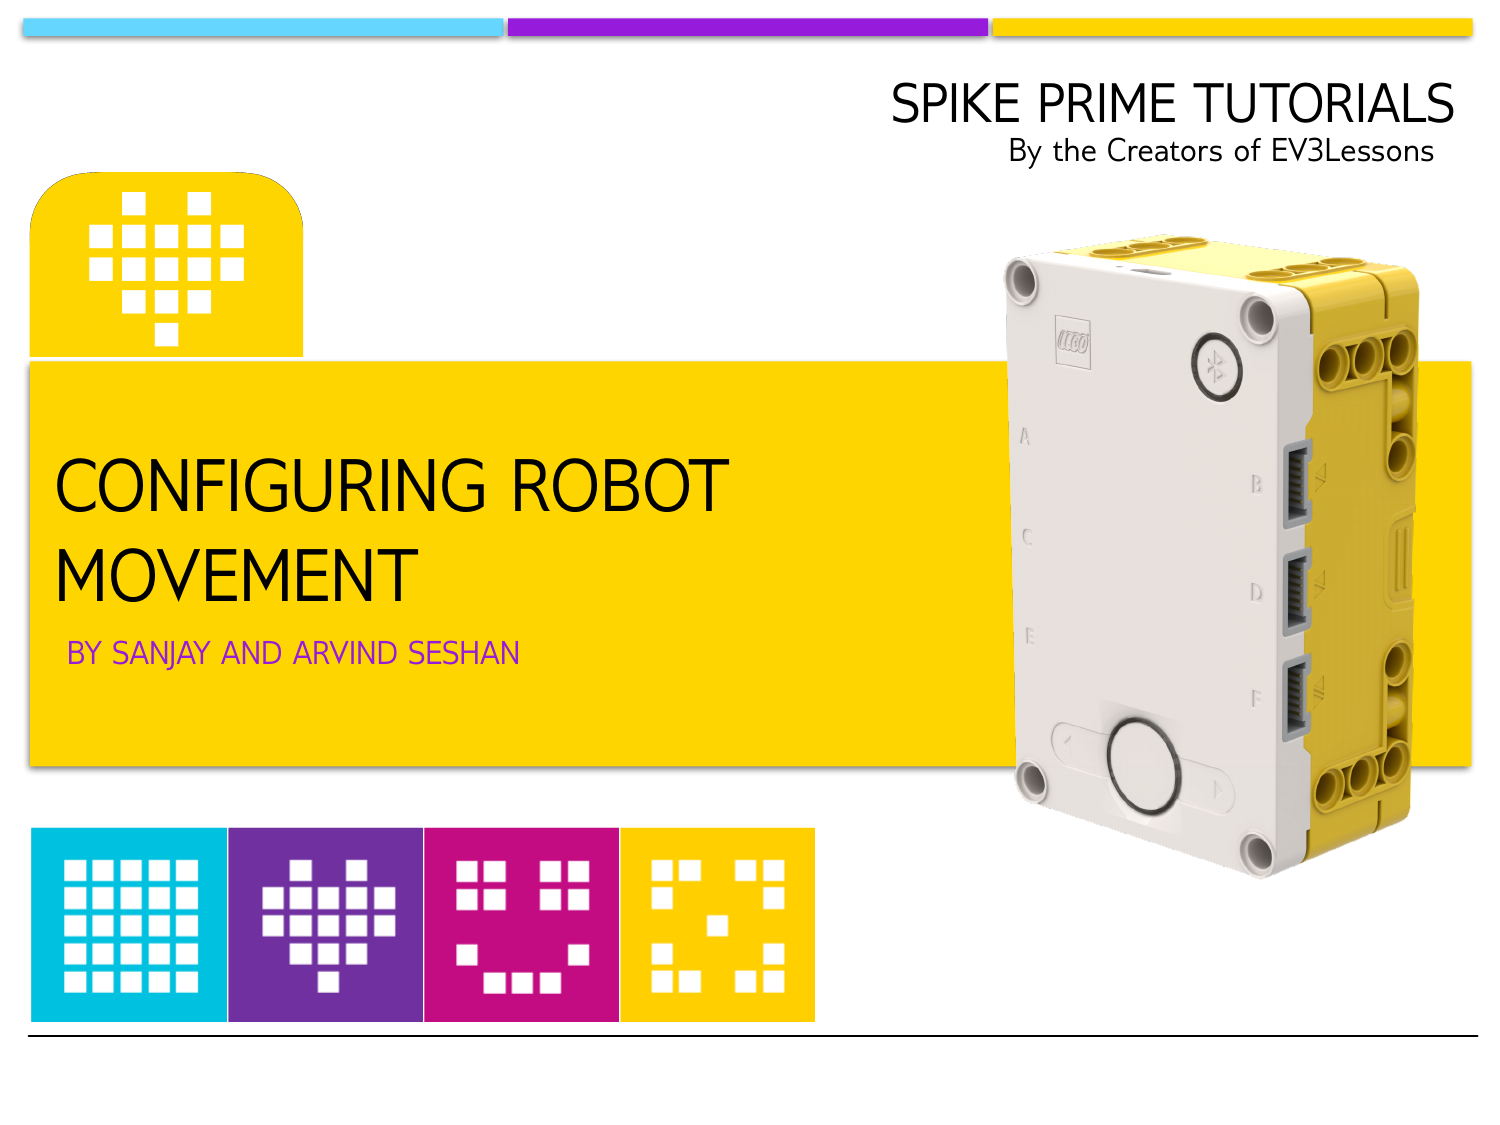

# Configuring robot Movement
BY SANJAY AND ARVIND SESHAN